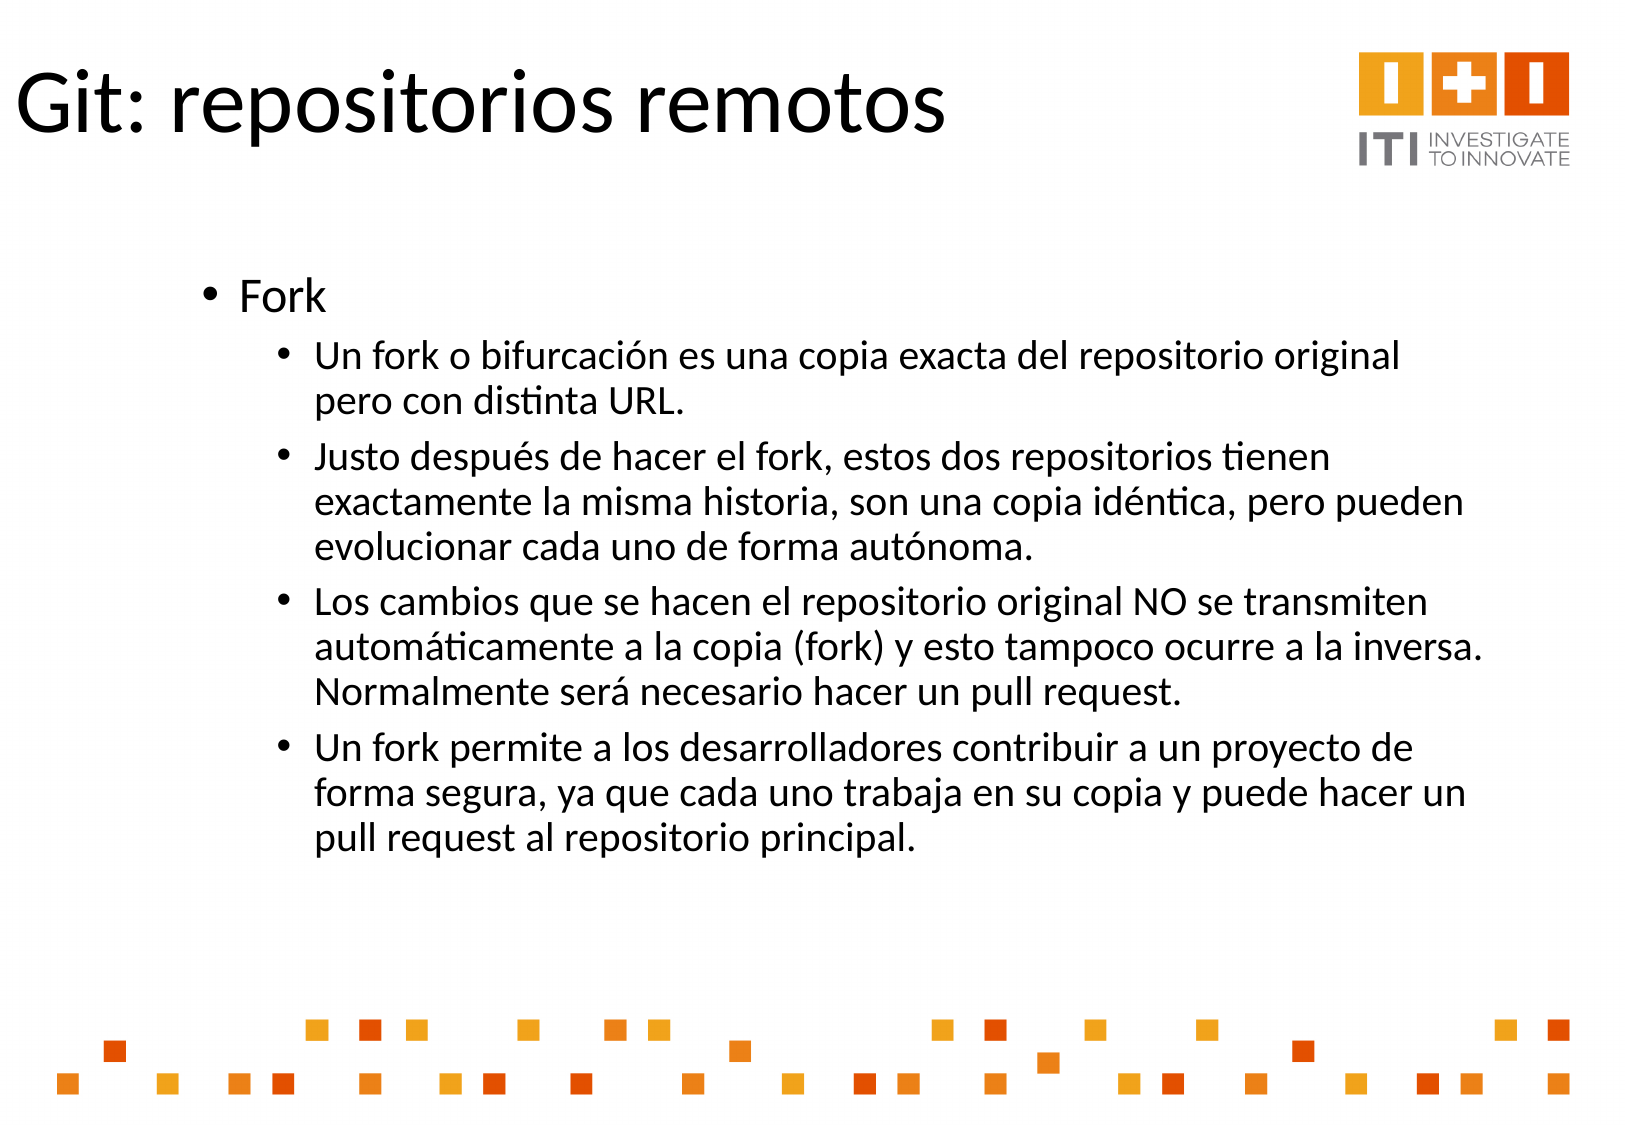

# Git: repositorios remotos

Fork
Un fork o bifurcación es una copia exacta del repositorio original pero con distinta URL.
Justo después de hacer el fork, estos dos repositorios tienen exactamente la misma historia, son una copia idéntica, pero pueden evolucionar cada uno de forma autónoma.
Los cambios que se hacen el repositorio original NO se transmiten automáticamente a la copia (fork) y esto tampoco ocurre a la inversa. Normalmente será necesario hacer un pull request.
Un fork permite a los desarrolladores contribuir a un proyecto de forma segura, ya que cada uno trabaja en su copia y puede hacer un pull request al repositorio principal.